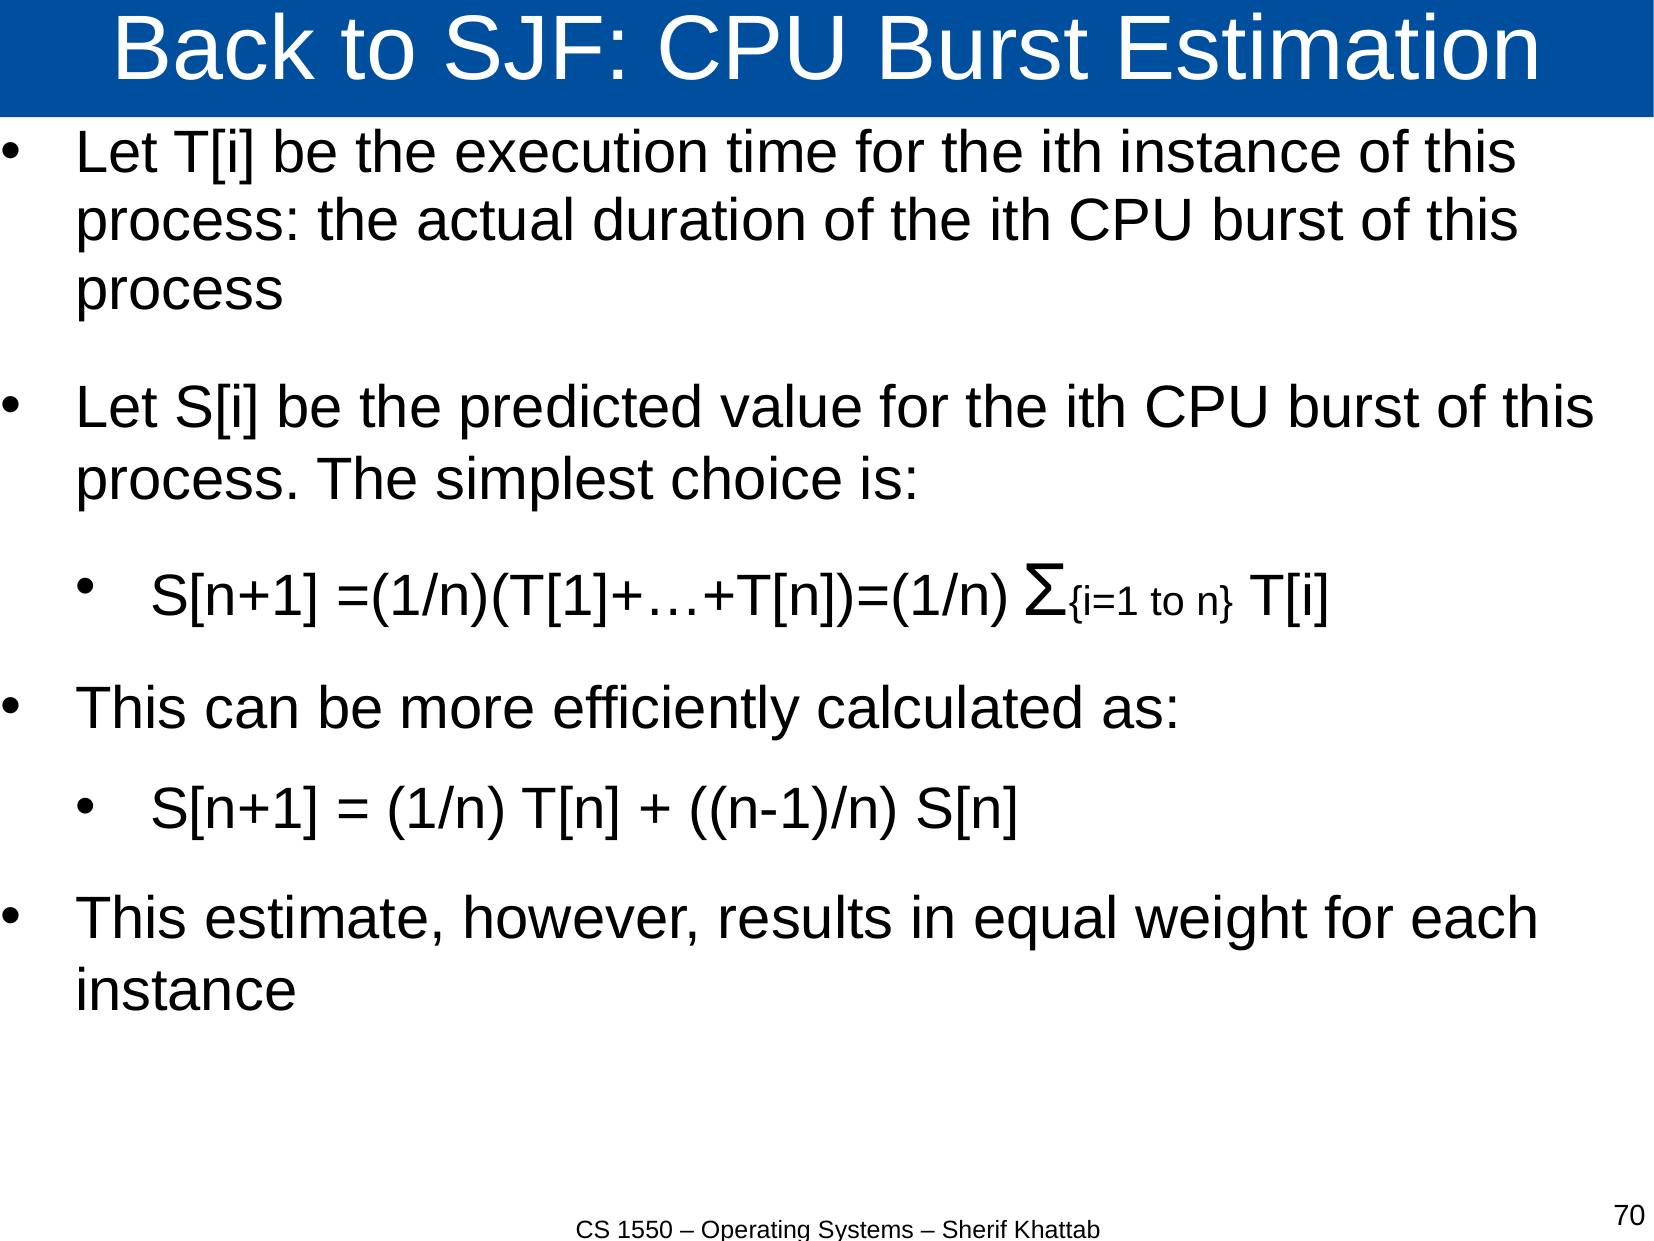

# Back to SJF: CPU Burst Estimation
Let T[i] be the execution time for the ith instance of this process: the actual duration of the ith CPU burst of this process
Let S[i] be the predicted value for the ith CPU burst of this process. The simplest choice is:
S[n+1] =(1/n)(T[1]+…+T[n])=(1/n) Σ{i=1 to n} T[i]
This can be more efficiently calculated as:
S[n+1] = (1/n) T[n] + ((n-1)/n) S[n]
This estimate, however, results in equal weight for each instance
CS 1550 – Operating Systems – Sherif Khattab
70